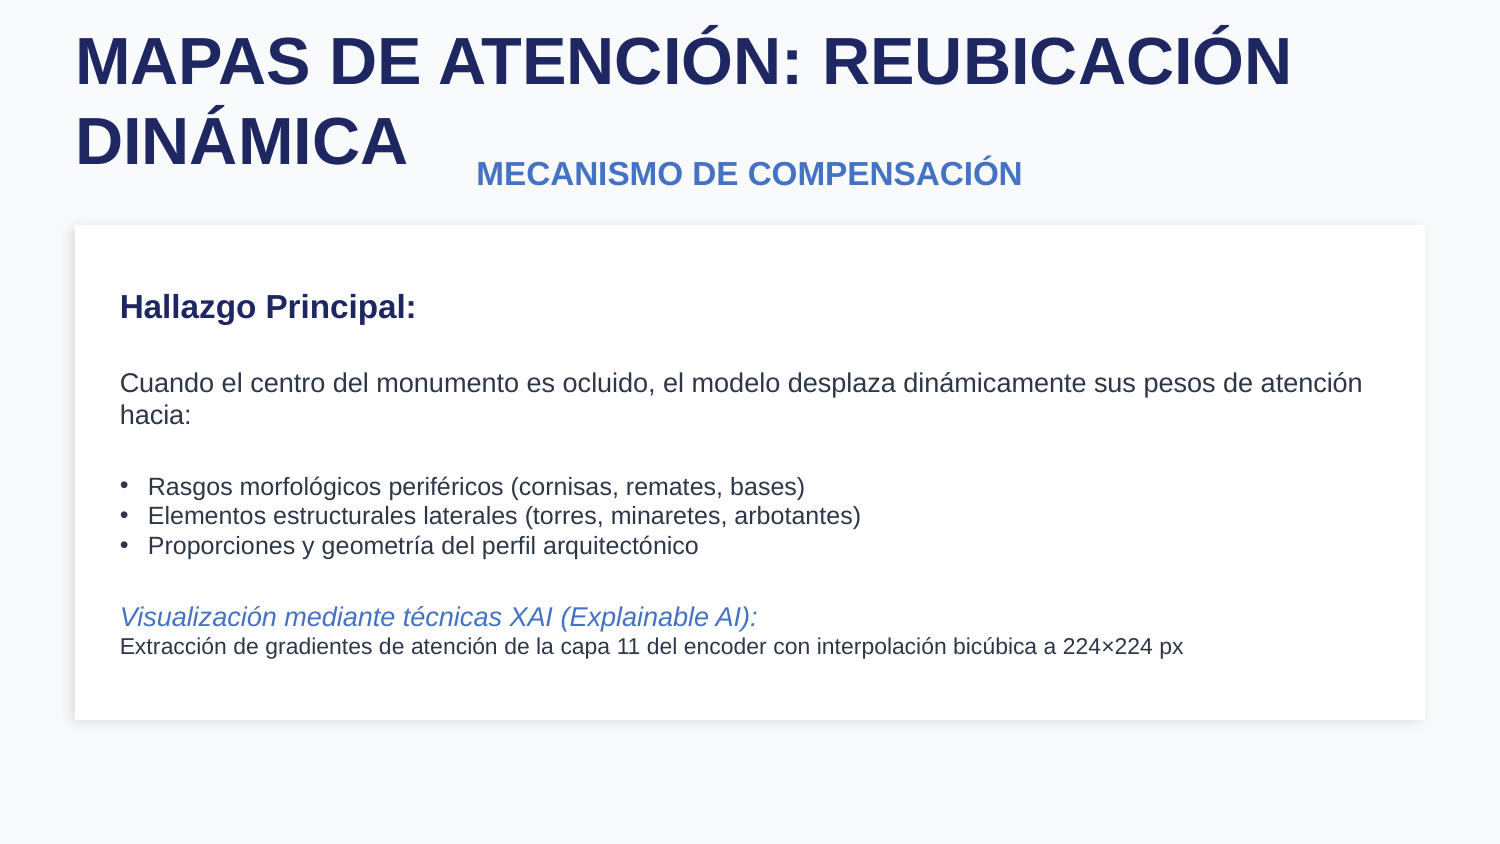

MAPAS DE ATENCIÓN: REUBICACIÓN DINÁMICA
MECANISMO DE COMPENSACIÓN

Hallazgo Principal:

Cuando el centro del monumento es ocluido, el modelo desplaza dinámicamente sus pesos de atención hacia:

Rasgos morfológicos periféricos (cornisas, remates, bases)
Elementos estructurales laterales (torres, minaretes, arbotantes)
Proporciones y geometría del perfil arquitectónico

Visualización mediante técnicas XAI (Explainable AI):
Extracción de gradientes de atención de la capa 11 del encoder con interpolación bicúbica a 224×224 px